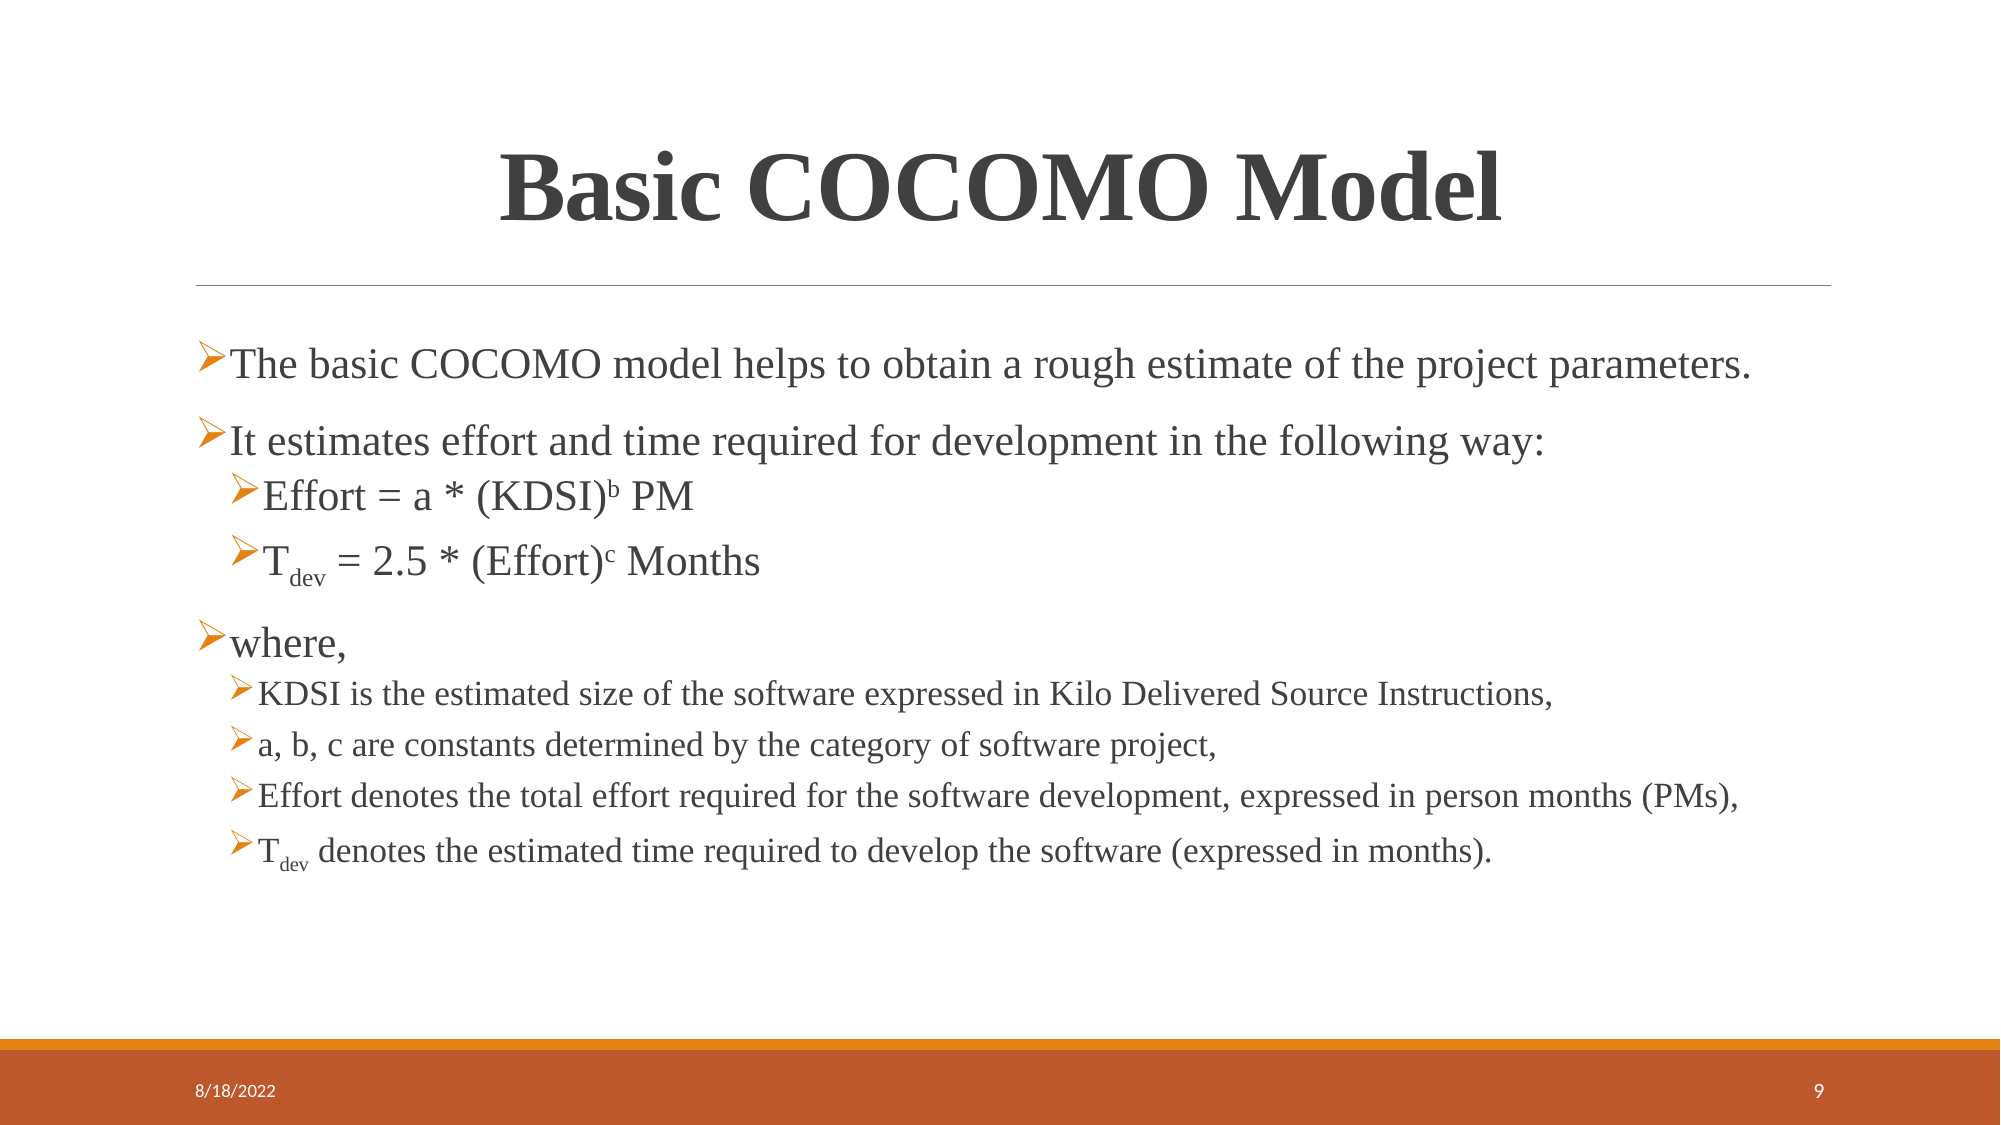

# Basic COCOMO Model
The basic COCOMO model helps to obtain a rough estimate of the project parameters.
It estimates effort and time required for development in the following way:
Effort = a * (KDSI)b PM
Tdev = 2.5 * (Effort)c Months
where,
KDSI is the estimated size of the software expressed in Kilo Delivered Source Instructions,
a, b, c are constants determined by the category of software project,
Effort denotes the total effort required for the software development, expressed in person months (PMs),
Tdev denotes the estimated time required to develop the software (expressed in months).

8/18/2022
9